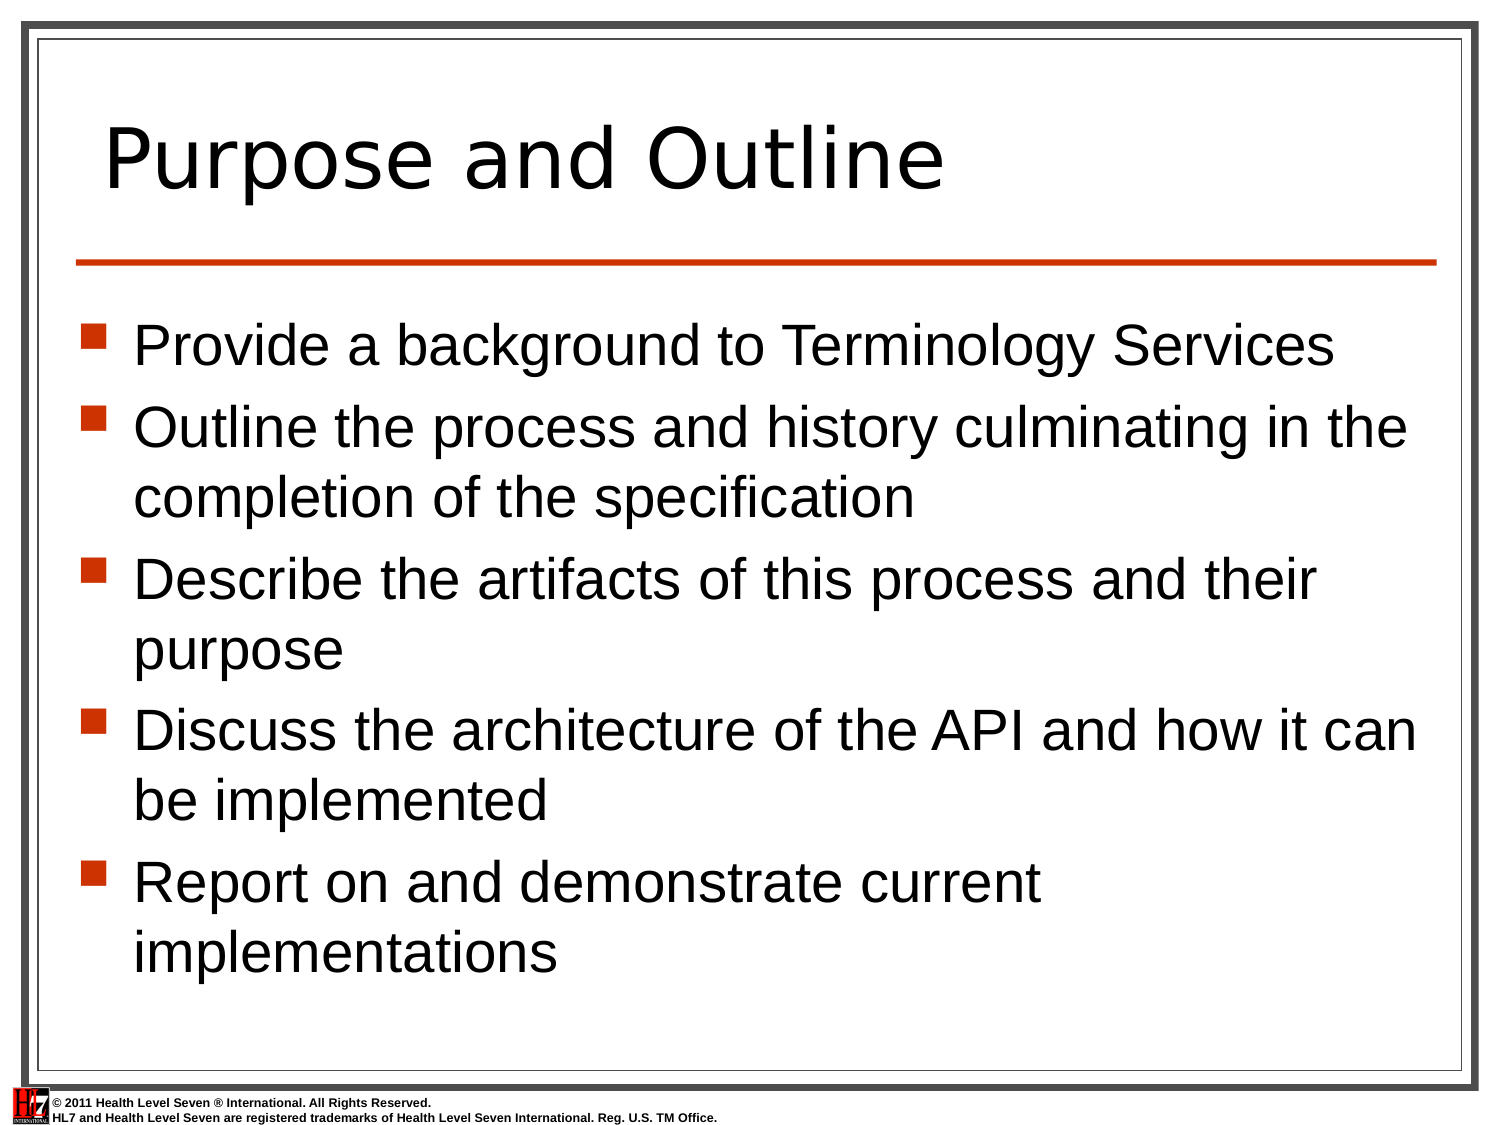

# Purpose and Outline
Provide a background to Terminology Services
Outline the process and history culminating in the completion of the specification
Describe the artifacts of this process and their purpose
Discuss the architecture of the API and how it can be implemented
Report on and demonstrate current implementations